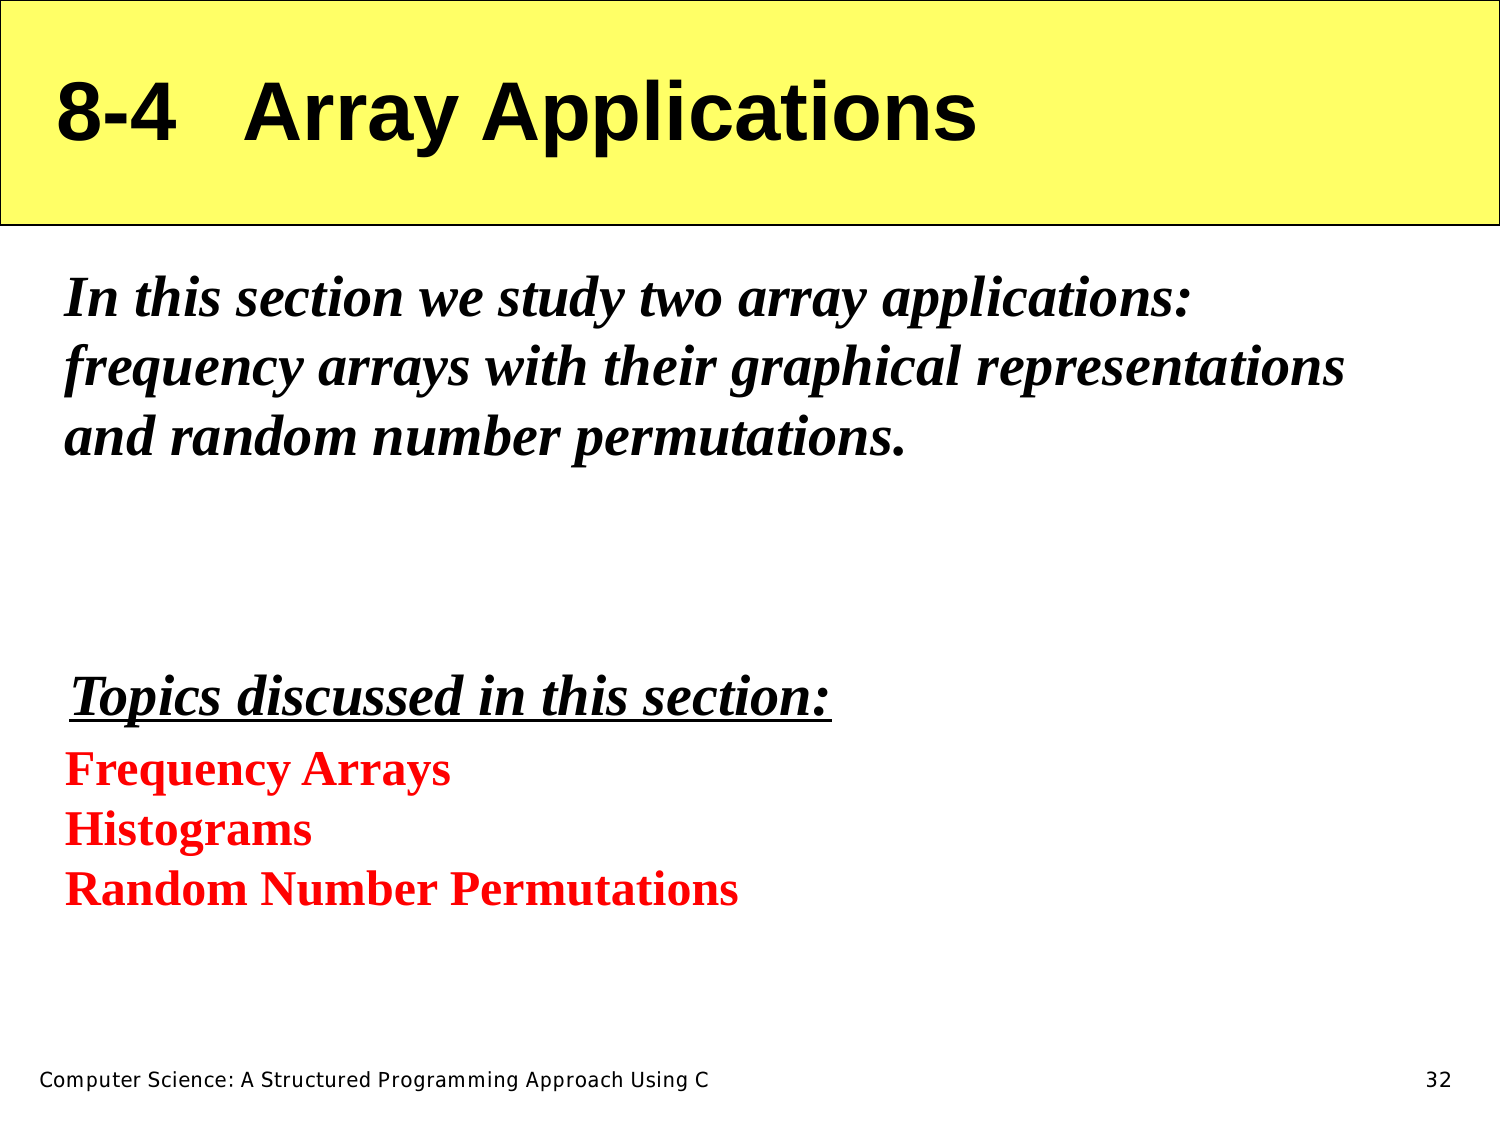

8-4   Array Applications
In this section we study two array applications: frequency arrays with their graphical representations and random number permutations.
Topics discussed in this section:
Frequency Arrays
Histograms
Random Number Permutations
Computer Science: A Structured Programming Approach Using C
32